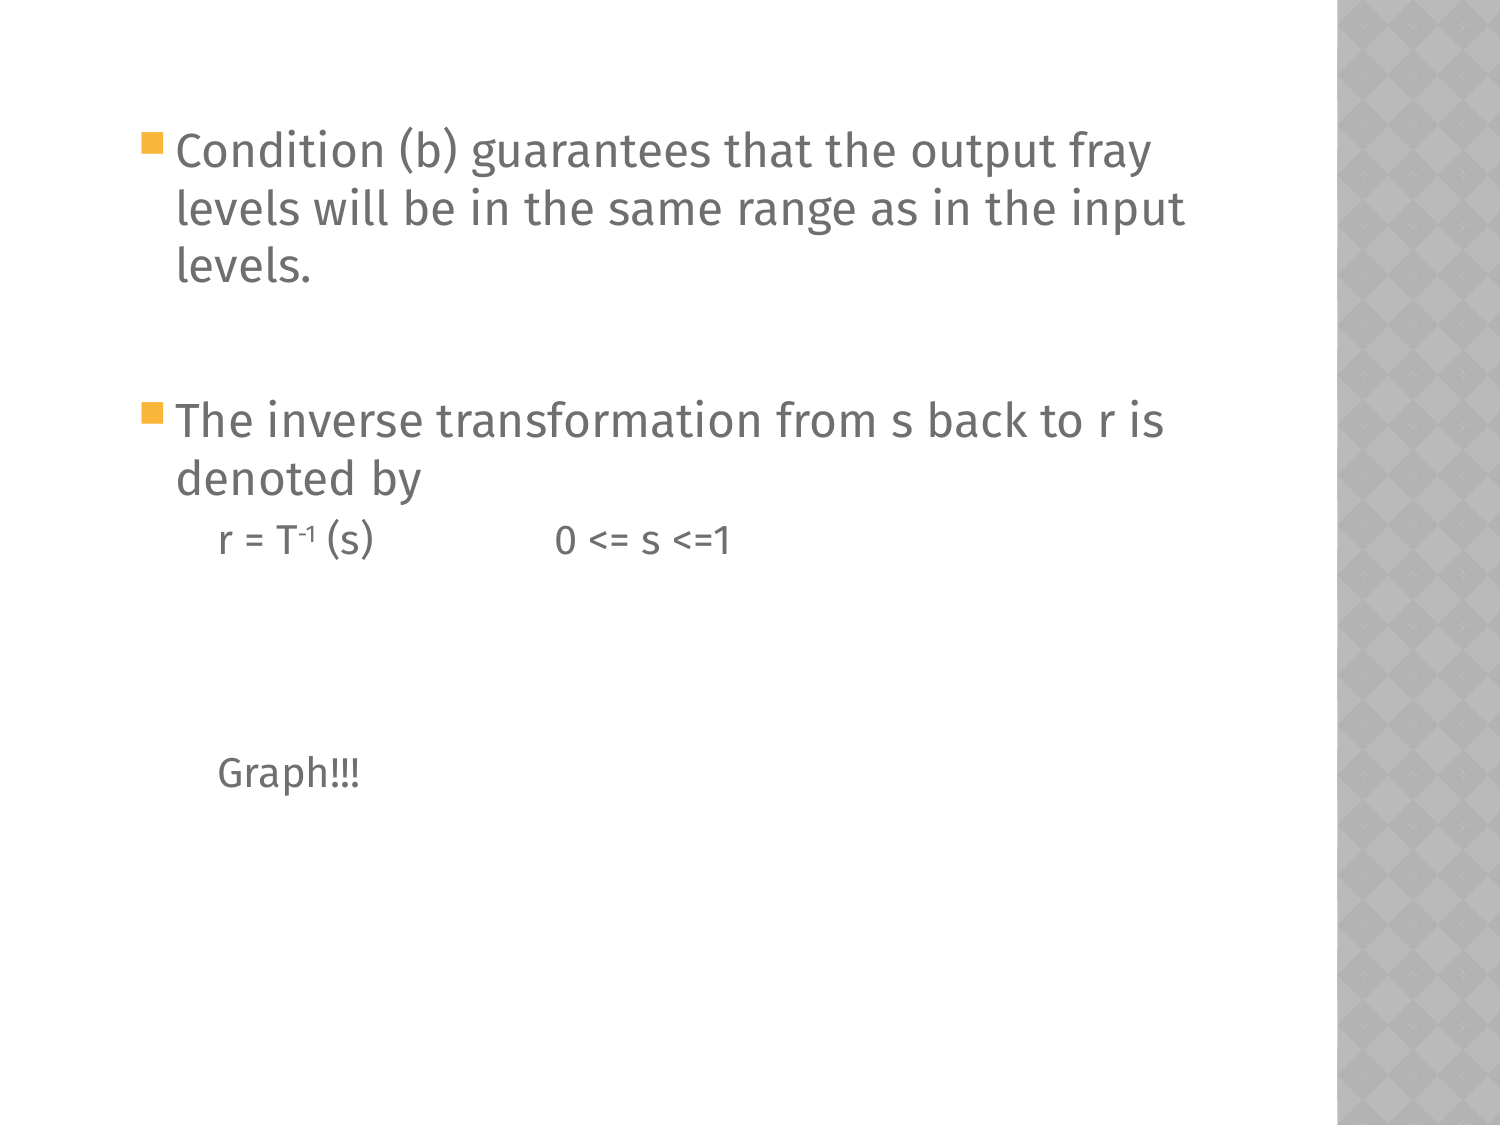

Condition (b) guarantees that the output fray levels will be in the same range as in the input levels.

The inverse transformation from s back to r is denoted by
r = T-1 (s)		0 <= s <=1

Graph!!!